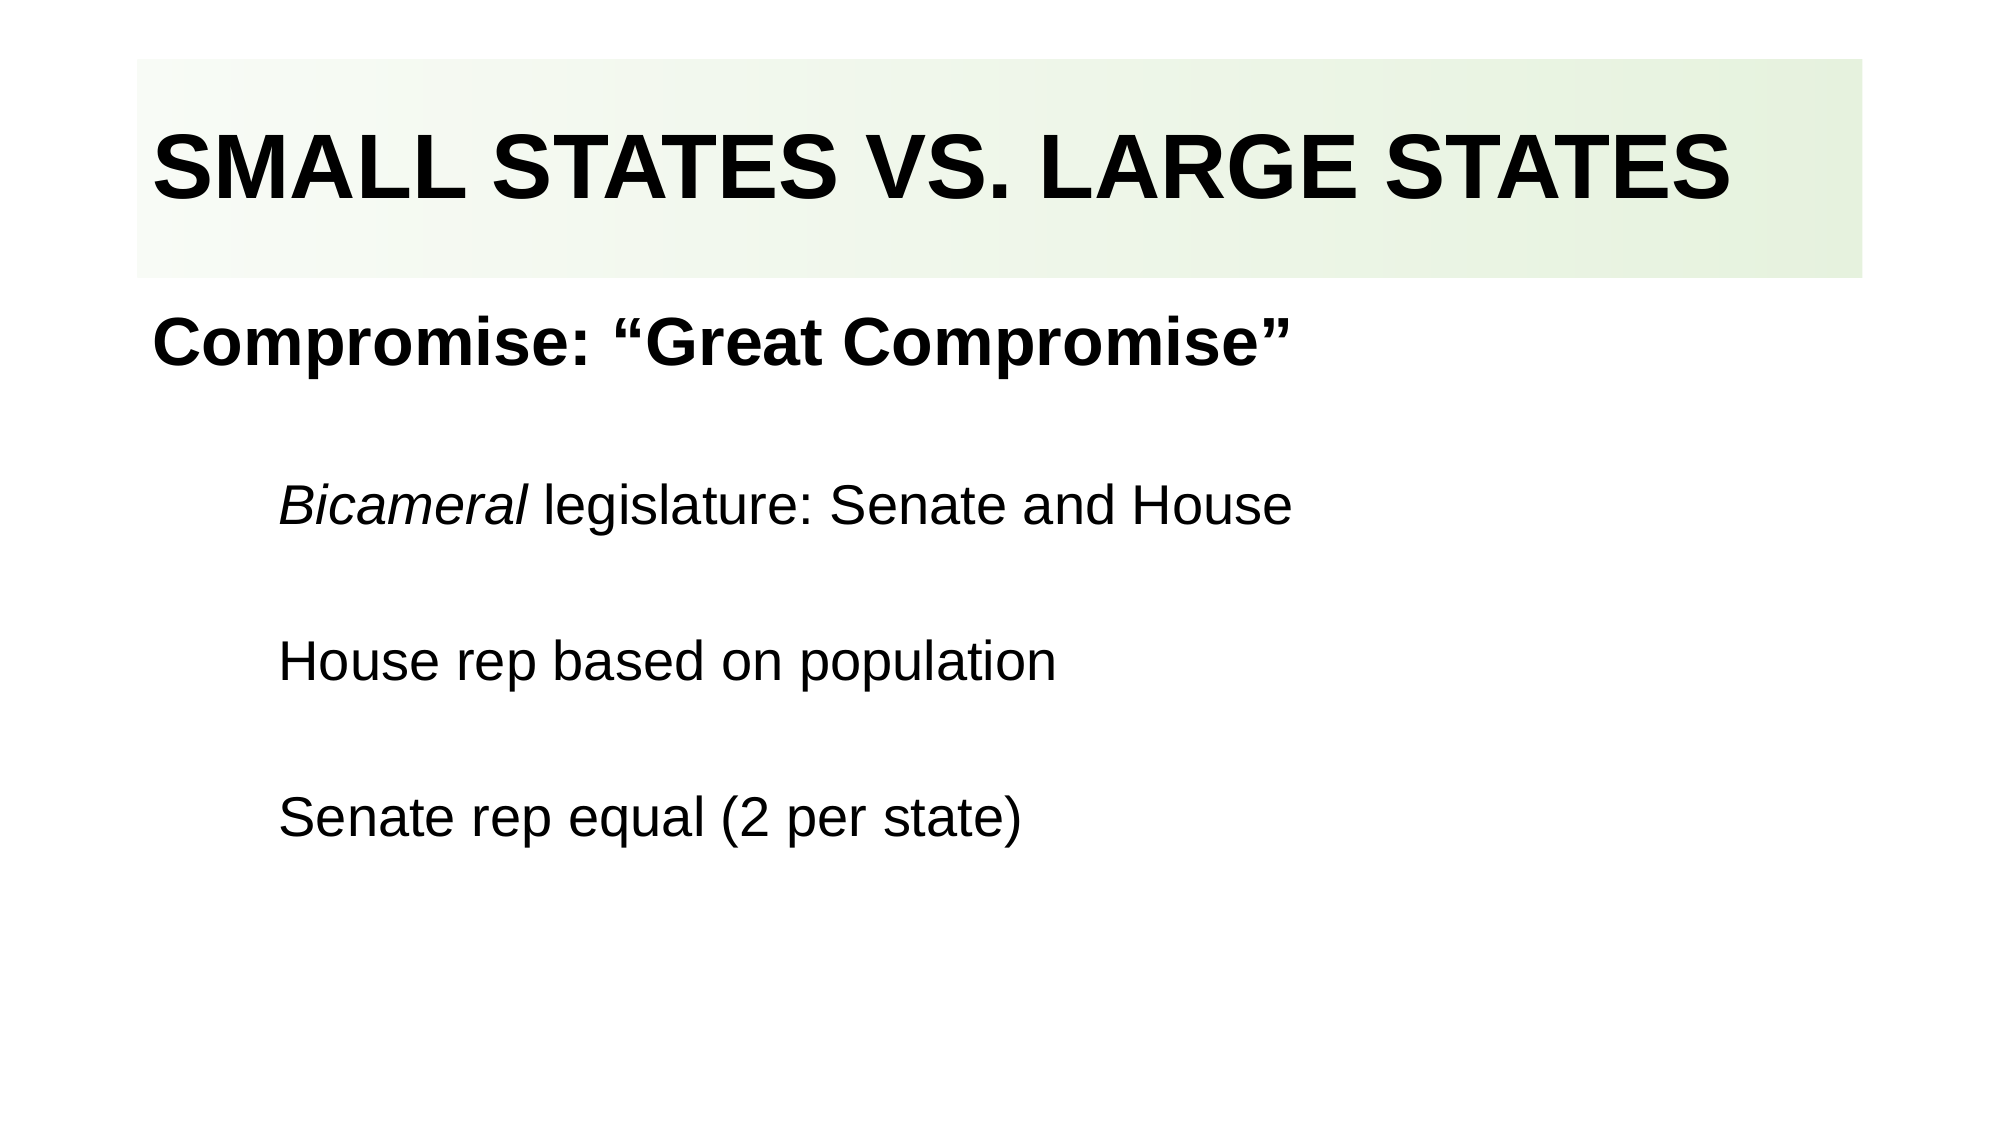

# Small States vs. Large States
Compromise: “Great Compromise”

	Bicameral legislature: Senate and House

	House rep based on population

	Senate rep equal (2 per state)